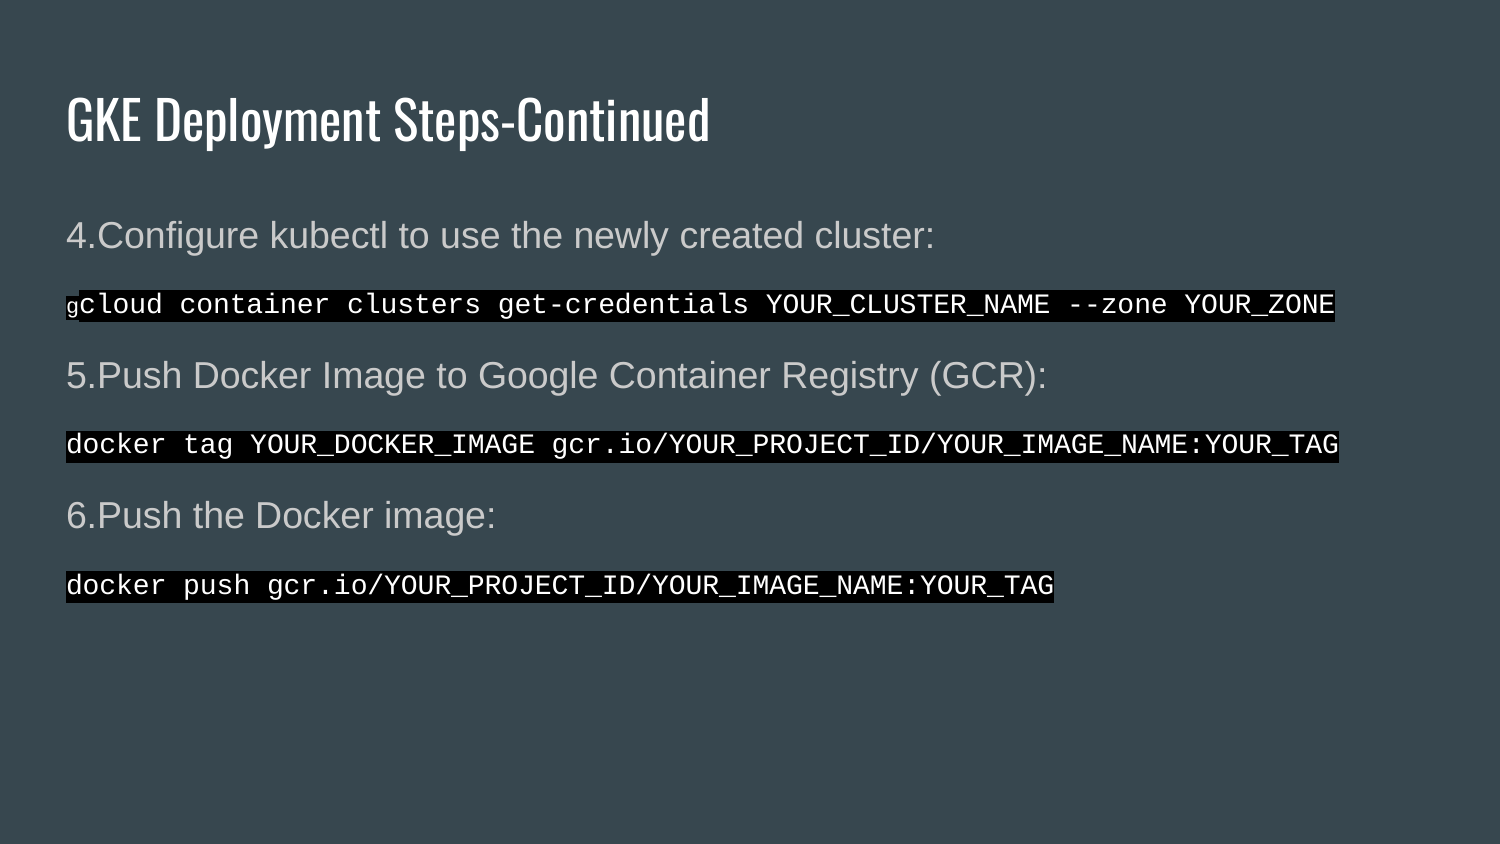

# GKE Deployment Steps-Continued
4.Configure kubectl to use the newly created cluster:
gcloud container clusters get-credentials YOUR_CLUSTER_NAME --zone YOUR_ZONE
5.Push Docker Image to Google Container Registry (GCR):
docker tag YOUR_DOCKER_IMAGE gcr.io/YOUR_PROJECT_ID/YOUR_IMAGE_NAME:YOUR_TAG
6.Push the Docker image:
docker push gcr.io/YOUR_PROJECT_ID/YOUR_IMAGE_NAME:YOUR_TAG